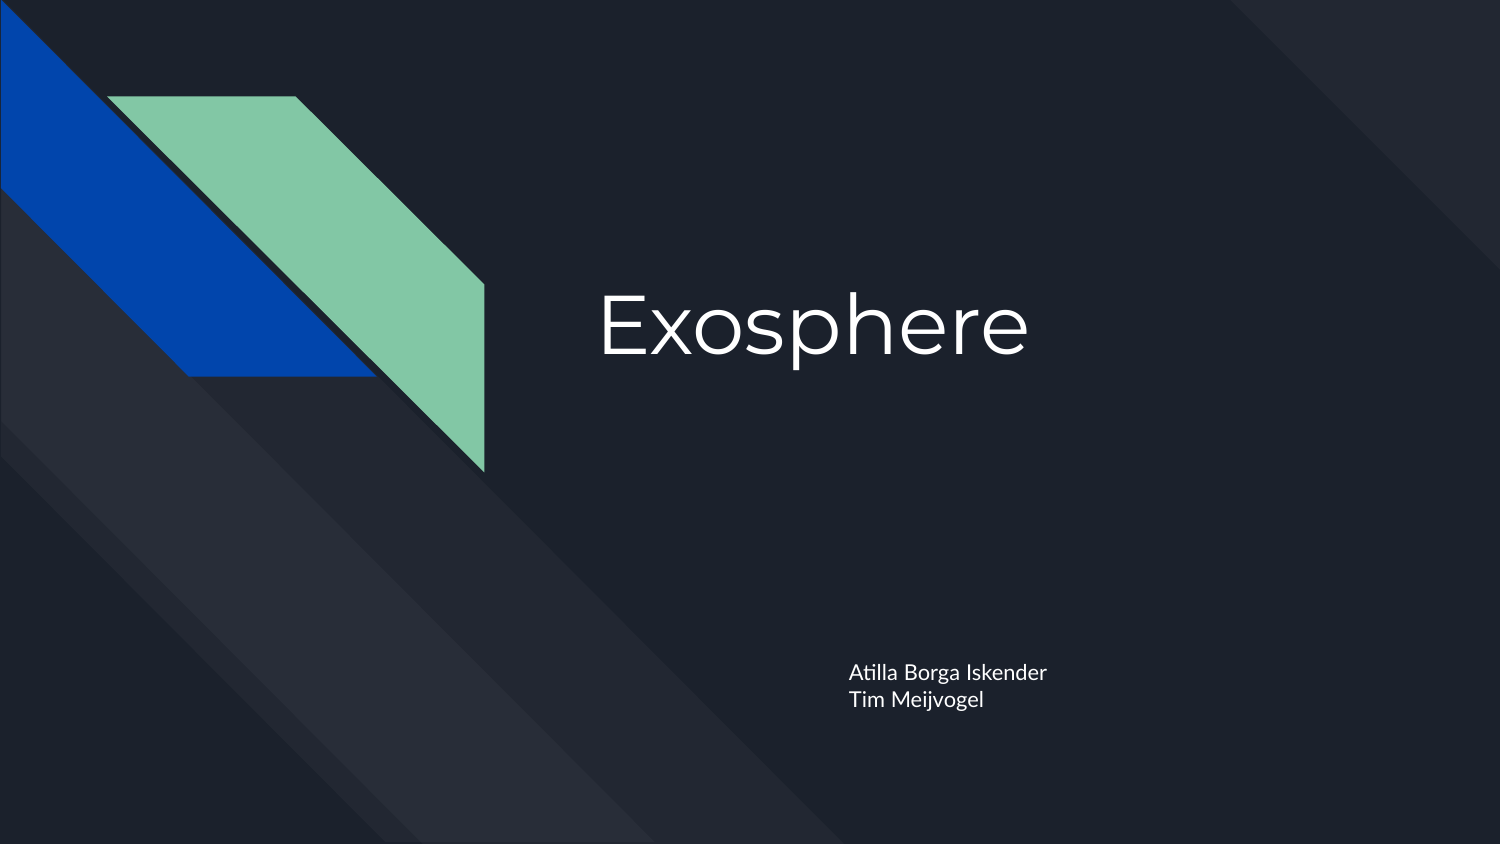

# Exosphere
Atilla Borga Iskender
Tim Meijvogel